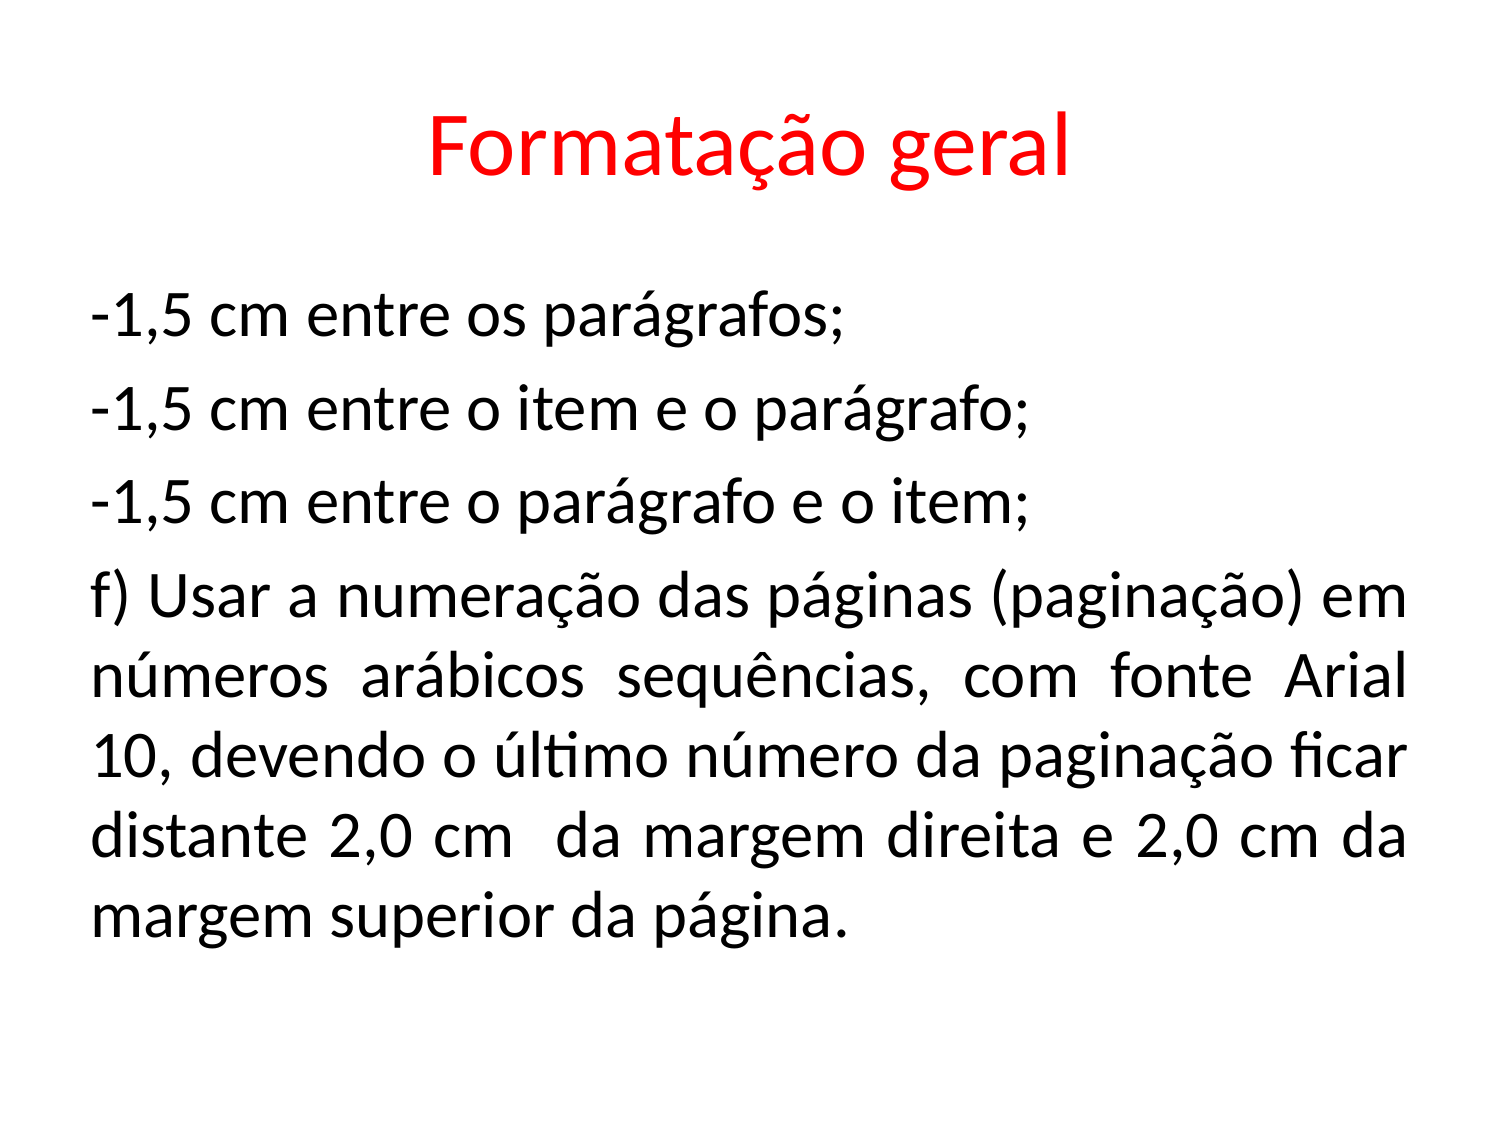

# Formatação geral
-1,5 cm entre os parágrafos;
-1,5 cm entre o item e o parágrafo;
-1,5 cm entre o parágrafo e o item;
f) Usar a numeração das páginas (paginação) em números arábicos sequências, com fonte Arial 10, devendo o último número da paginação ficar distante 2,0 cm  da margem direita e 2,0 cm da margem superior da página.